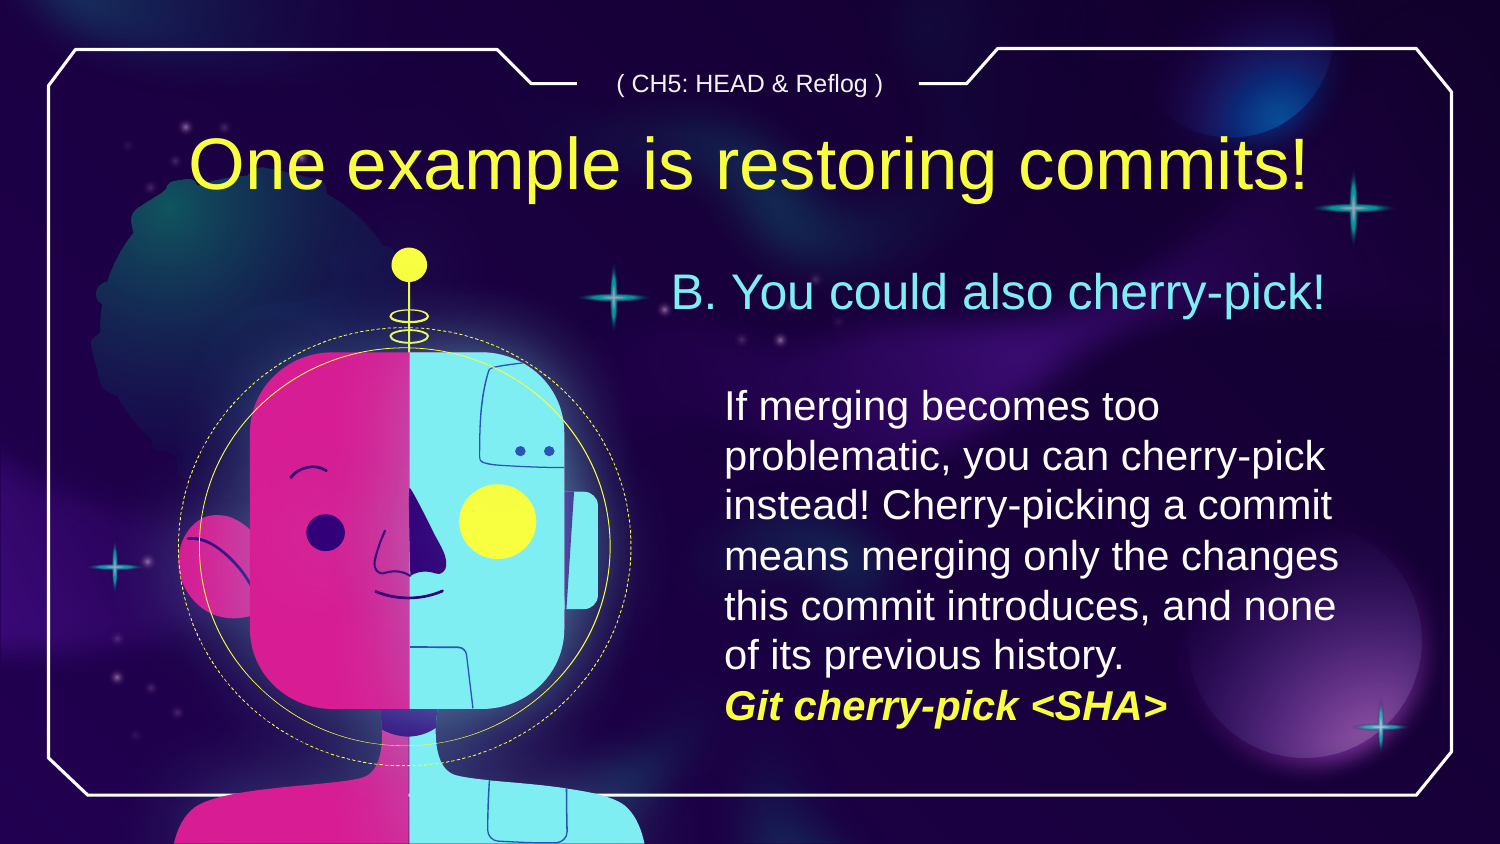

( CH5: HEAD & Reflog )
# One example is restoring commits!
B. You could also cherry-pick!

If merging becomes too problematic, you can cherry-pick instead! Cherry-picking a commit means merging only the changes this commit introduces, and none of its previous history.
Git cherry-pick <SHA>